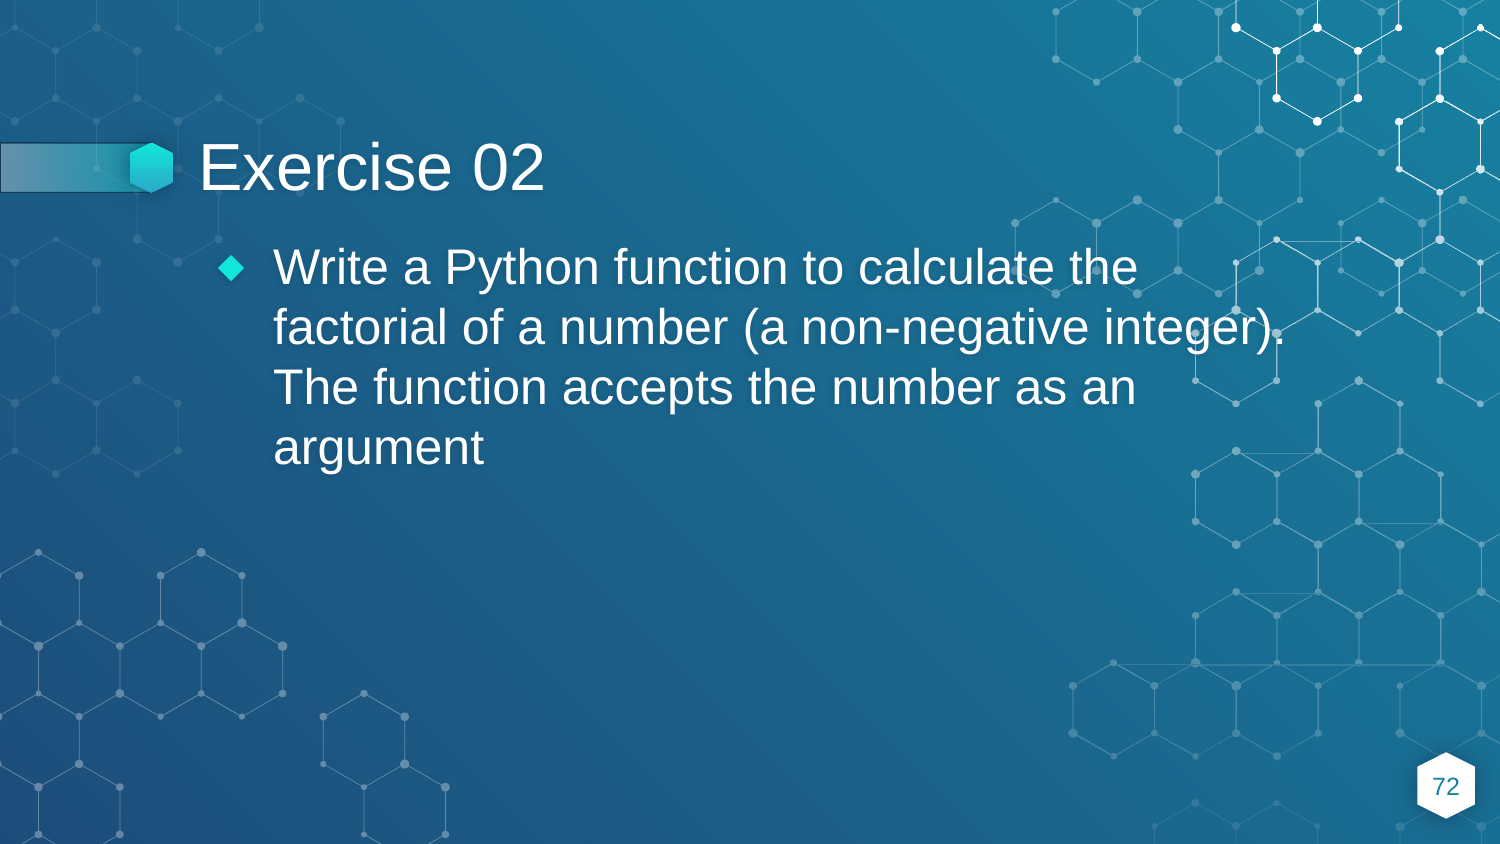

# Exercise 02
Write a Python function to calculate the factorial of a number (a non-negative integer). The function accepts the number as an argument

72